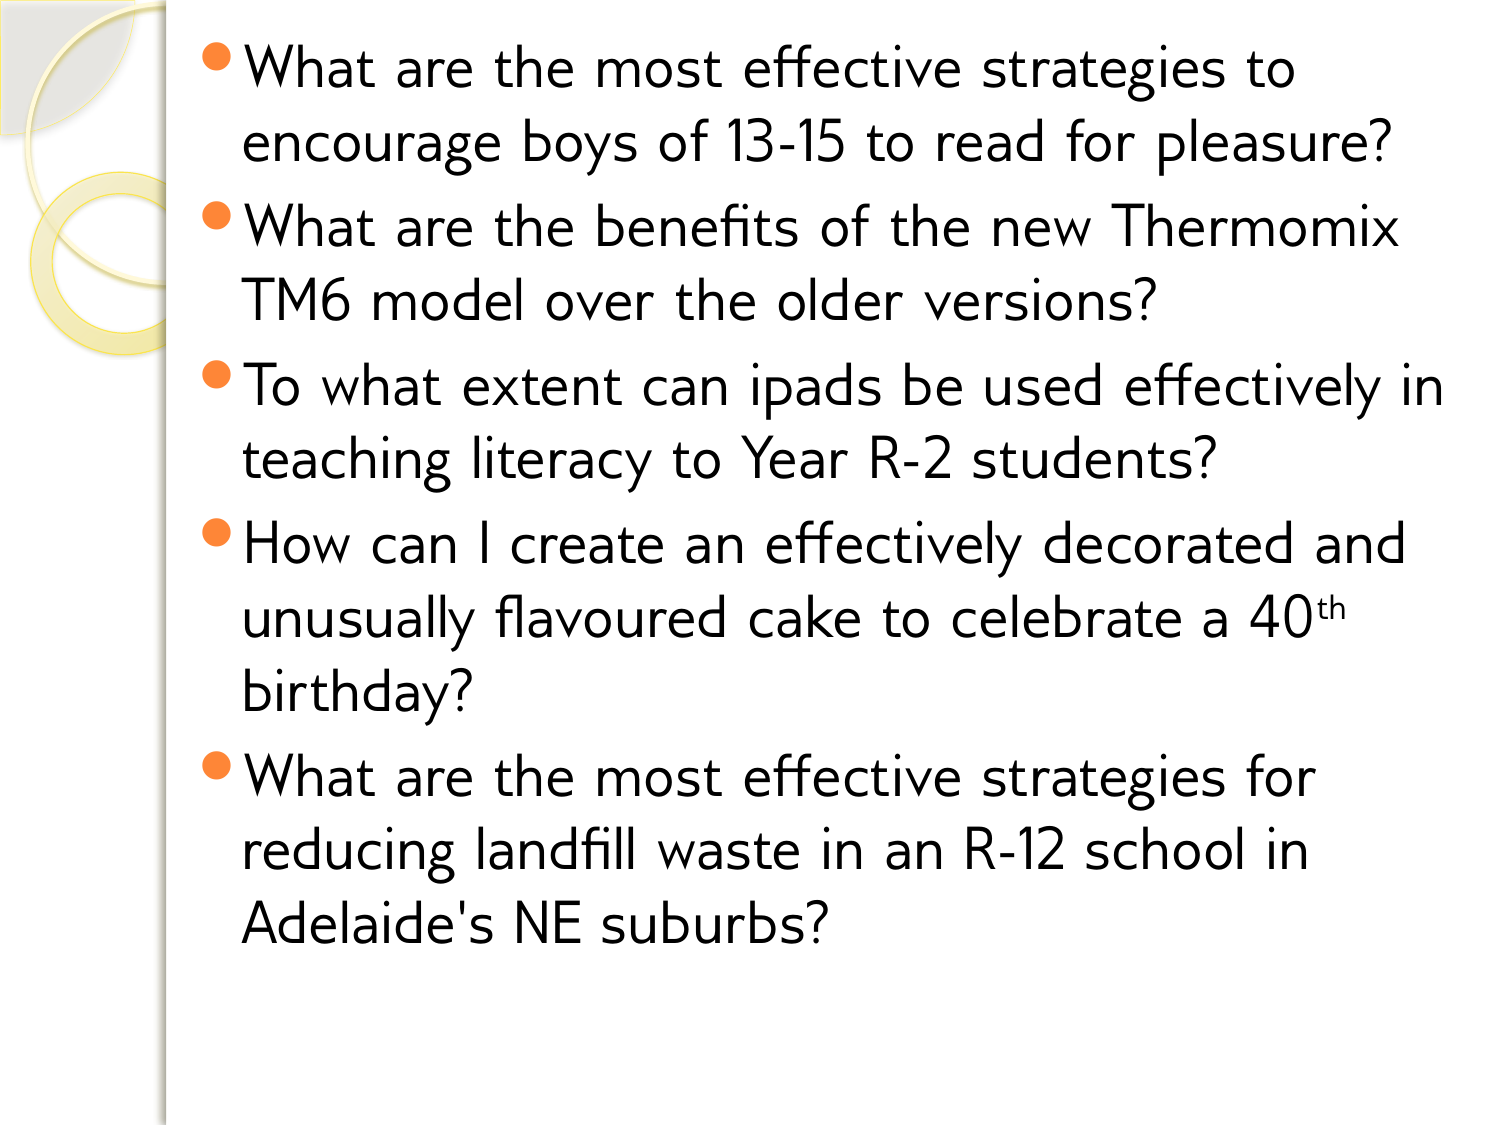

What are the most effective strategies to encourage boys of 13-15 to read for pleasure?
What are the benefits of the new Thermomix TM6 model over the older versions?
To what extent can ipads be used effectively in teaching literacy to Year R-2 students?
How can I create an effectively decorated and unusually flavoured cake to celebrate a 40th birthday?
What are the most effective strategies for reducing landfill waste in an R-12 school in Adelaide's NE suburbs?